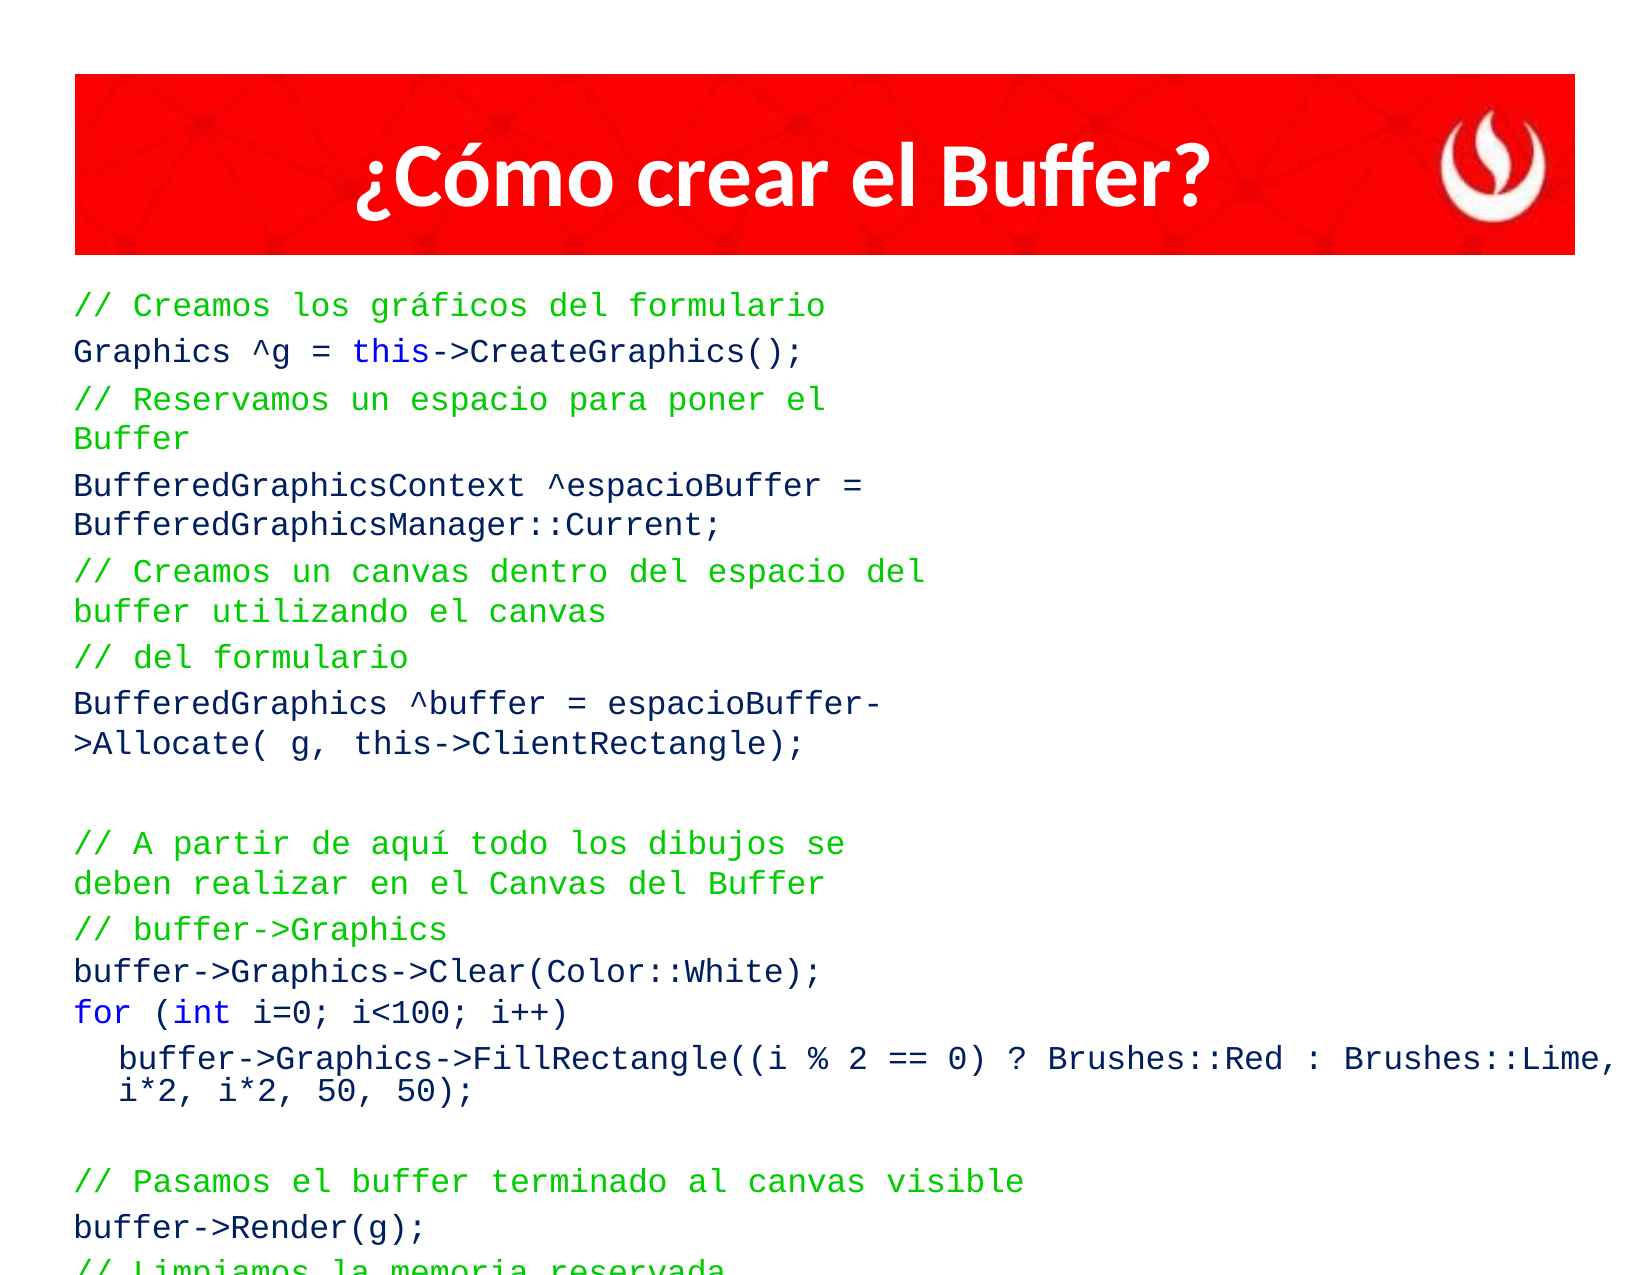

# ¿Cómo crear el Buffer?
// Creamos los gráficos del formulario  Graphics ^g = this->CreateGraphics();
// Reservamos un espacio para poner el Buffer
BufferedGraphicsContext ^espacioBuffer = BufferedGraphicsManager::Current;
// Creamos un canvas dentro del espacio del buffer utilizando el canvas
// del formulario
BufferedGraphics ^buffer = espacioBuffer->Allocate( g, this->ClientRectangle);

// A partir de aquí todo los dibujos se deben realizar en el Canvas del Buffer
// buffer->Graphics
buffer->Graphics->Clear(Color::White);
for (int i=0; i<100; i++)
buffer->Graphics->FillRectangle((i % 2 == 0) ? Brushes::Red : Brushes::Lime,  i*2, i*2, 50, 50);

// Pasamos el buffer terminado al canvas visible  buffer->Render(g);
// Limpiamos la memoria reservada
delete buffer;
delete espacioBuffer;
delete g;